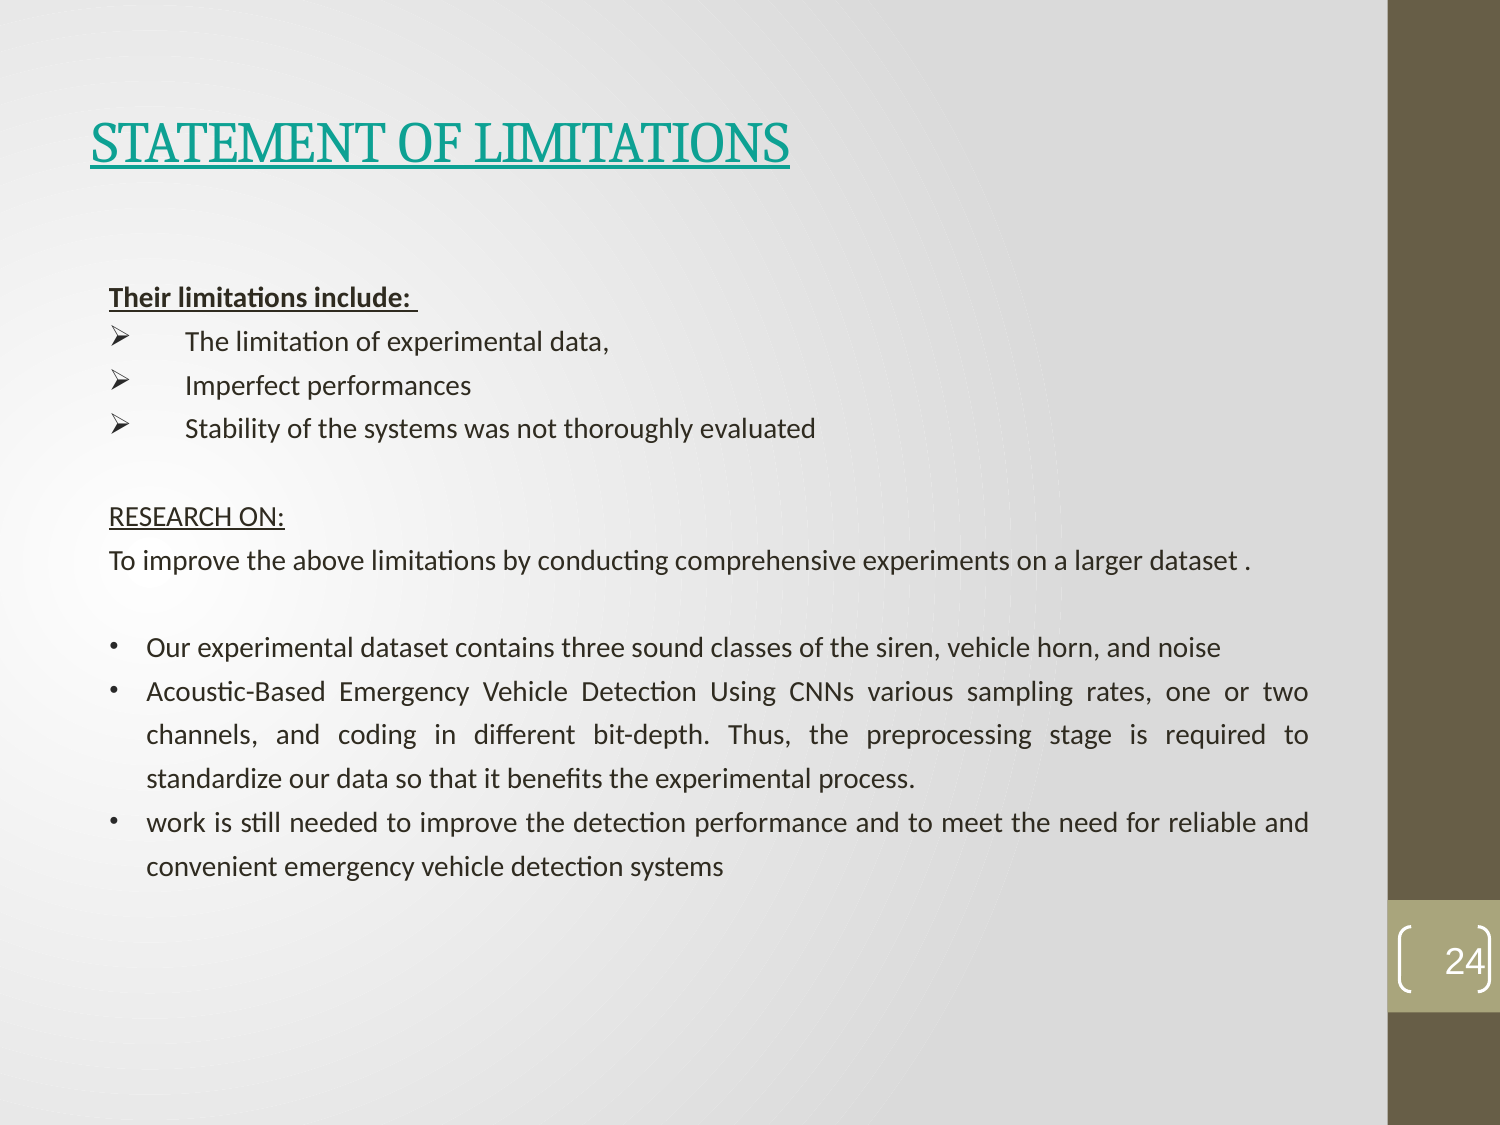

# STATEMENT OF LIMITATIONS
Their limitations include:
      The limitation of experimental data,
      Imperfect performances
      Stability of the systems was not thoroughly evaluated

RESEARCH ON:
To improve the above limitations by conducting comprehensive experiments on a larger dataset .

Our experimental dataset contains three sound classes of the siren, vehicle horn, and noise
Acoustic-Based Emergency Vehicle Detection Using CNNs various sampling rates, one or two channels, and coding in different bit-depth. Thus, the preprocessing stage is required to standardize our data so that it benefits the experimental process.
work is still needed to improve the detection performance and to meet the need for reliable and convenient emergency vehicle detection systems

24